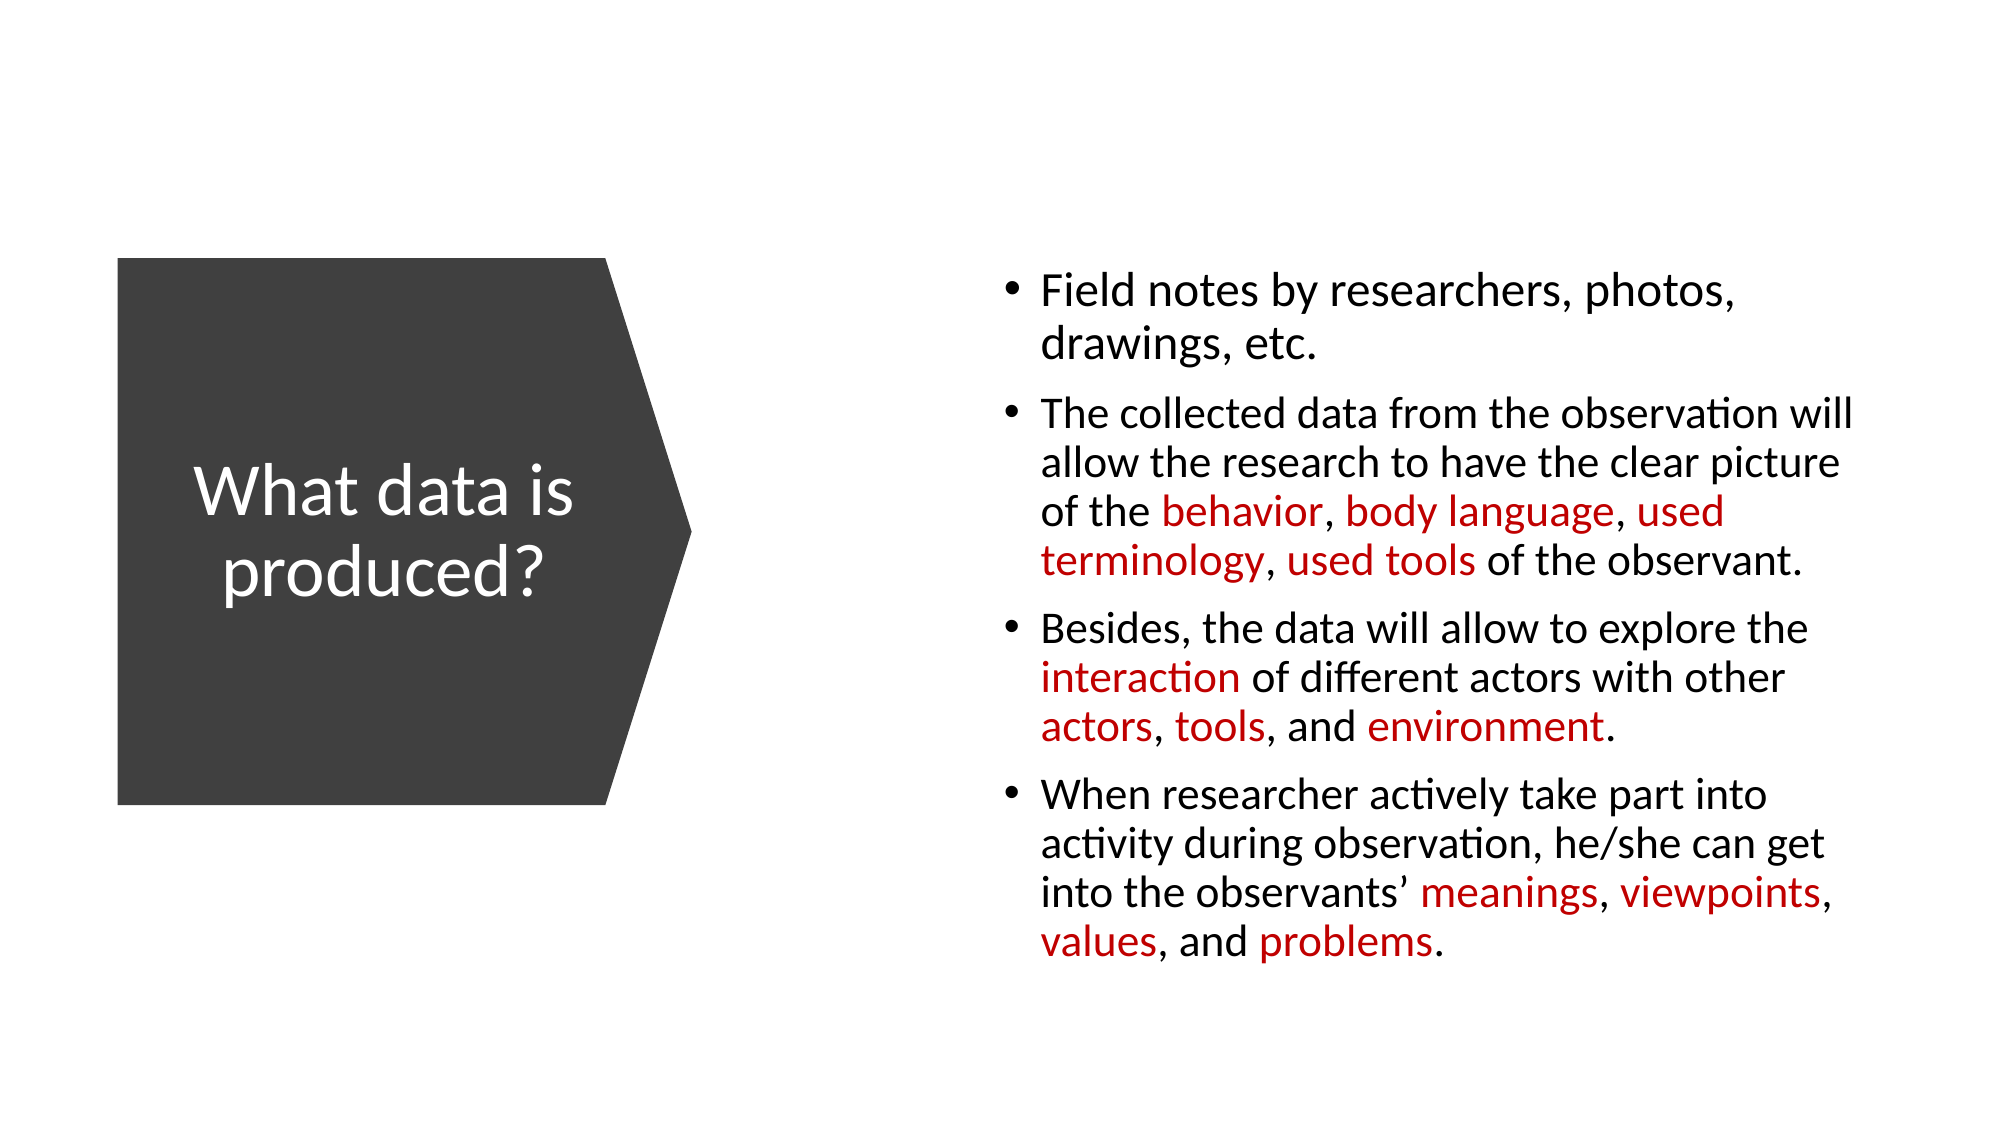

Field notes by researchers, photos, drawings, etc.
The collected data from the observation will allow the research to have the clear picture of the behavior, body language, used terminology, used tools of the observant.
Besides, the data will allow to explore the interaction of different actors with other actors, tools, and environment.
When researcher actively take part into activity during observation, he/she can get into the observants’ meanings, viewpoints, values, and problems.

What data is produced?